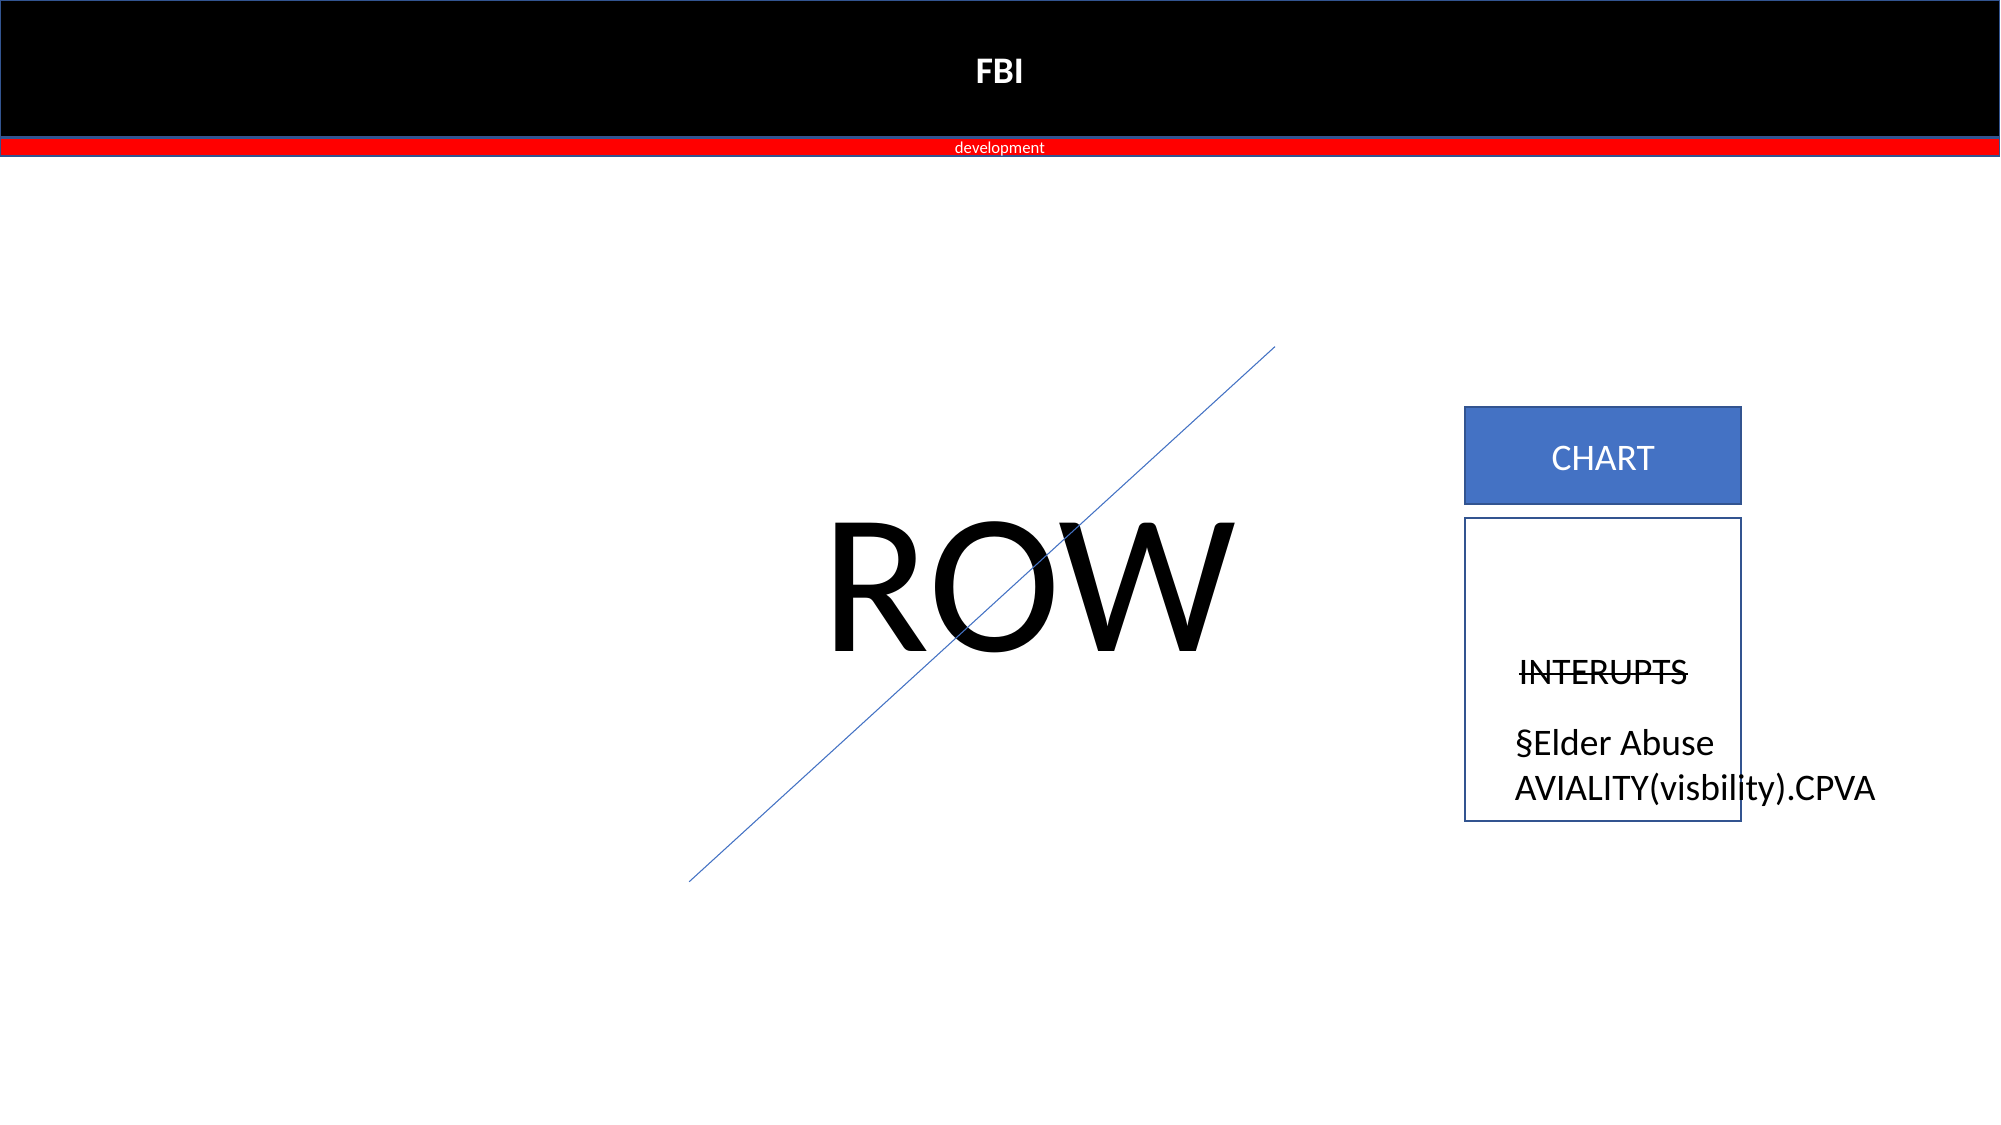

FBI
development
CHART
ROW
INTERUPTS
§Elder Abuse
AVIALITY(visbility).CPVA